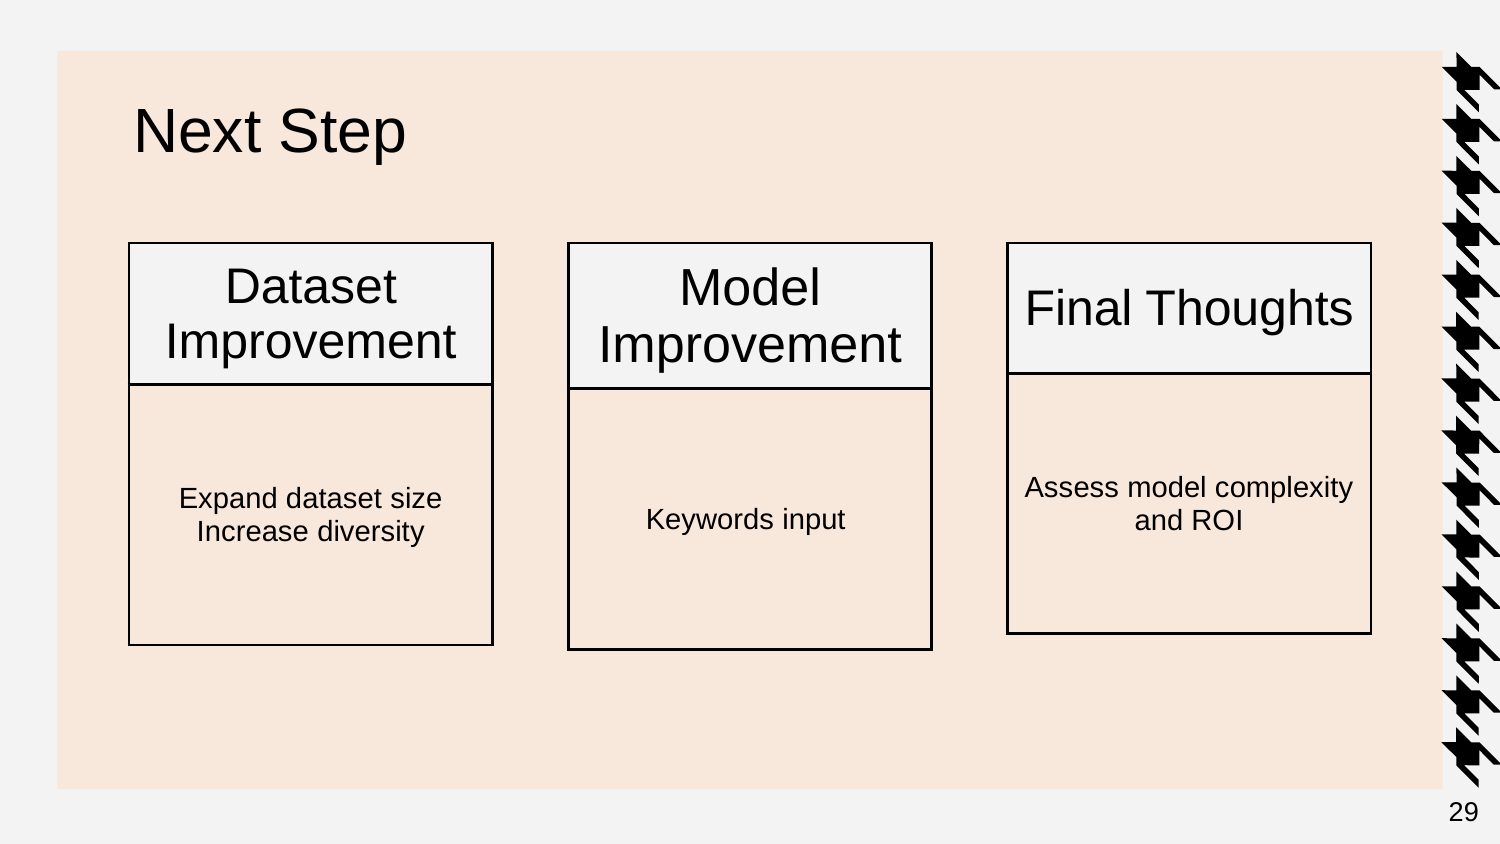

# Next Step
| Dataset Improvement |
| --- |
| Expand dataset size Increase diversity |
|  |
| Model Improvement |
| --- |
| Keywords input |
|  |
| Final Thoughts |
| --- |
| Assess model complexity and ROI |
|  |
29